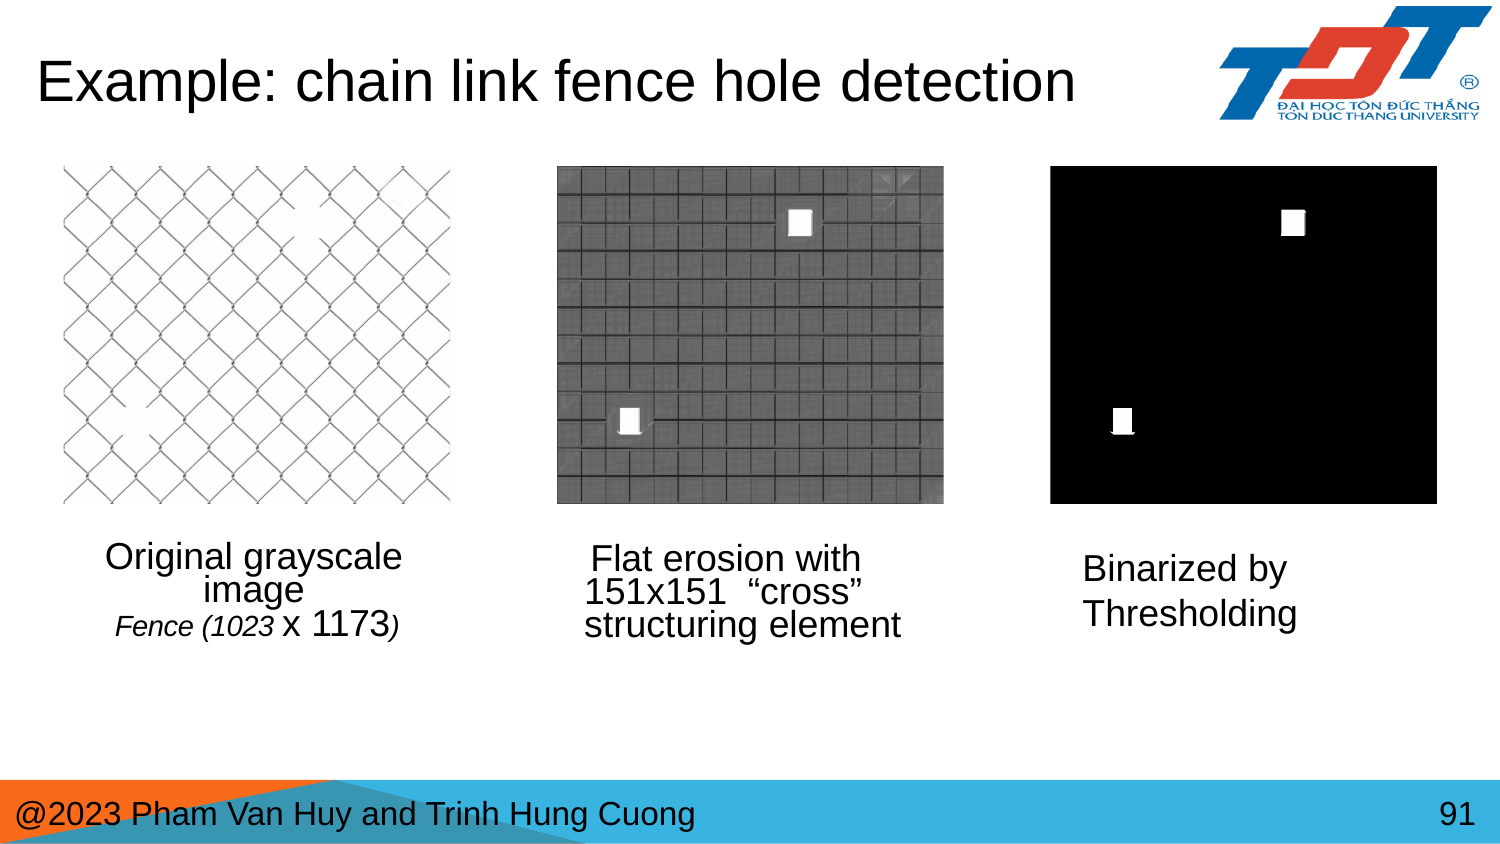

# Example: chain link fence hole detection

Original grayscale image
Fence (1023 x 1173)
Binarized by Thresholding
Flat erosion with 151x151  “cross” structuring element